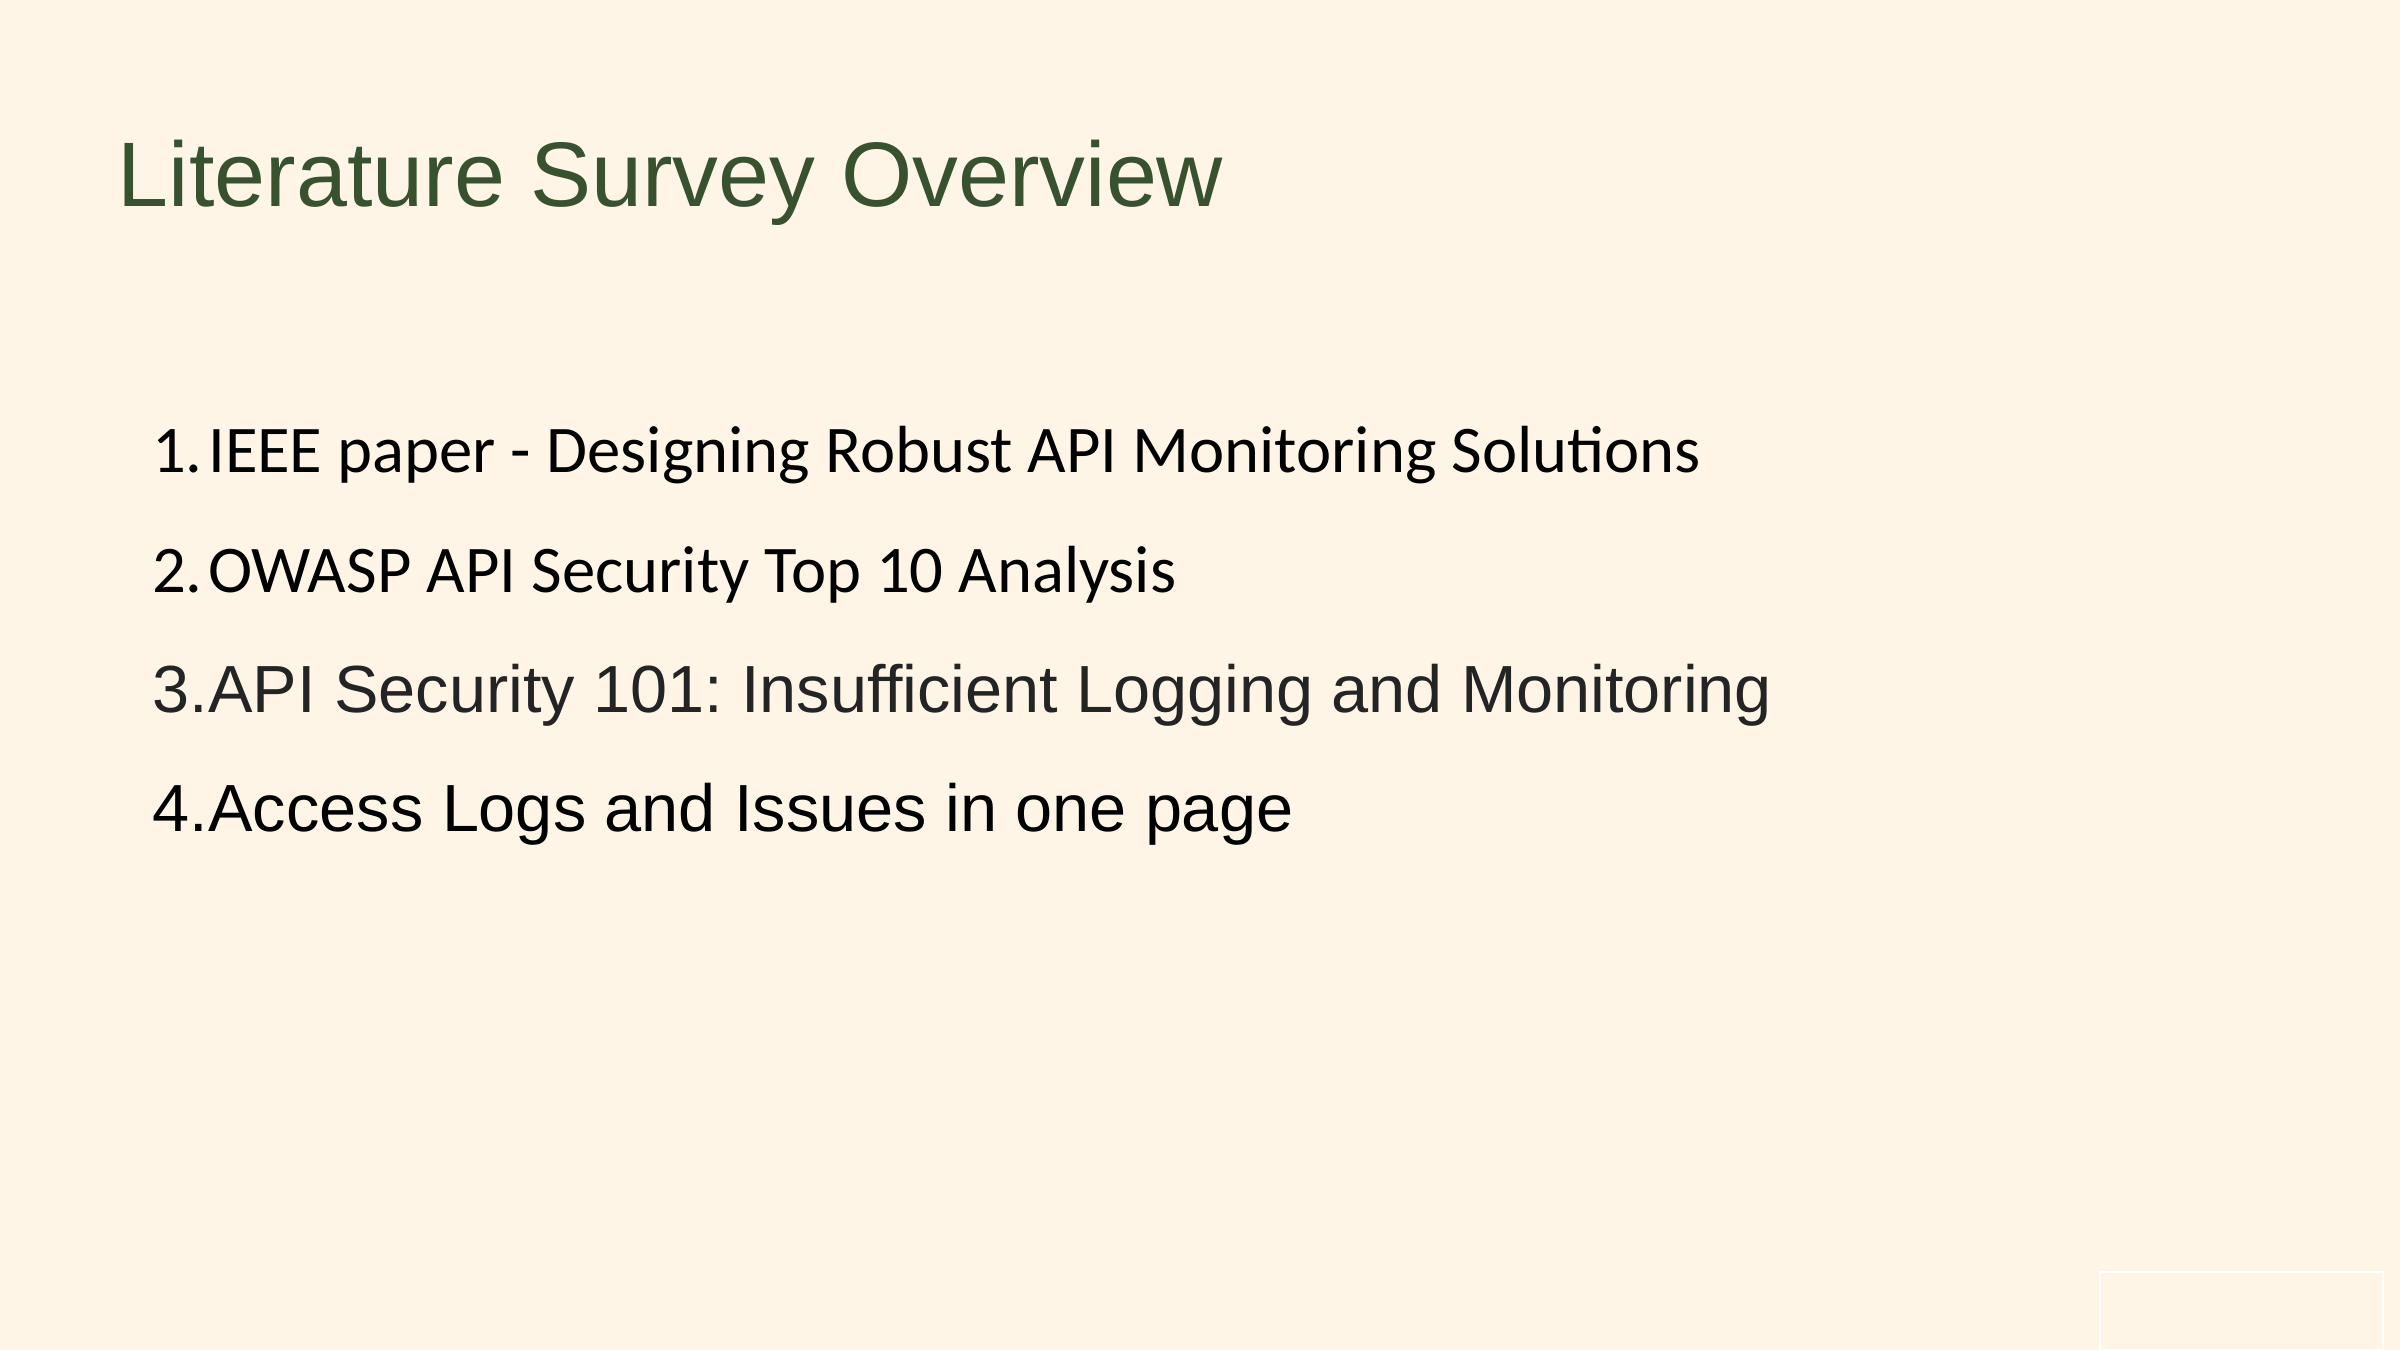

Literature Survey Overview
IEEE paper - Designing Robust API Monitoring Solutions
OWASP API Security Top 10 Analysis
API Security 101: Insufficient Logging and Monitoring
Access Logs and Issues in one page